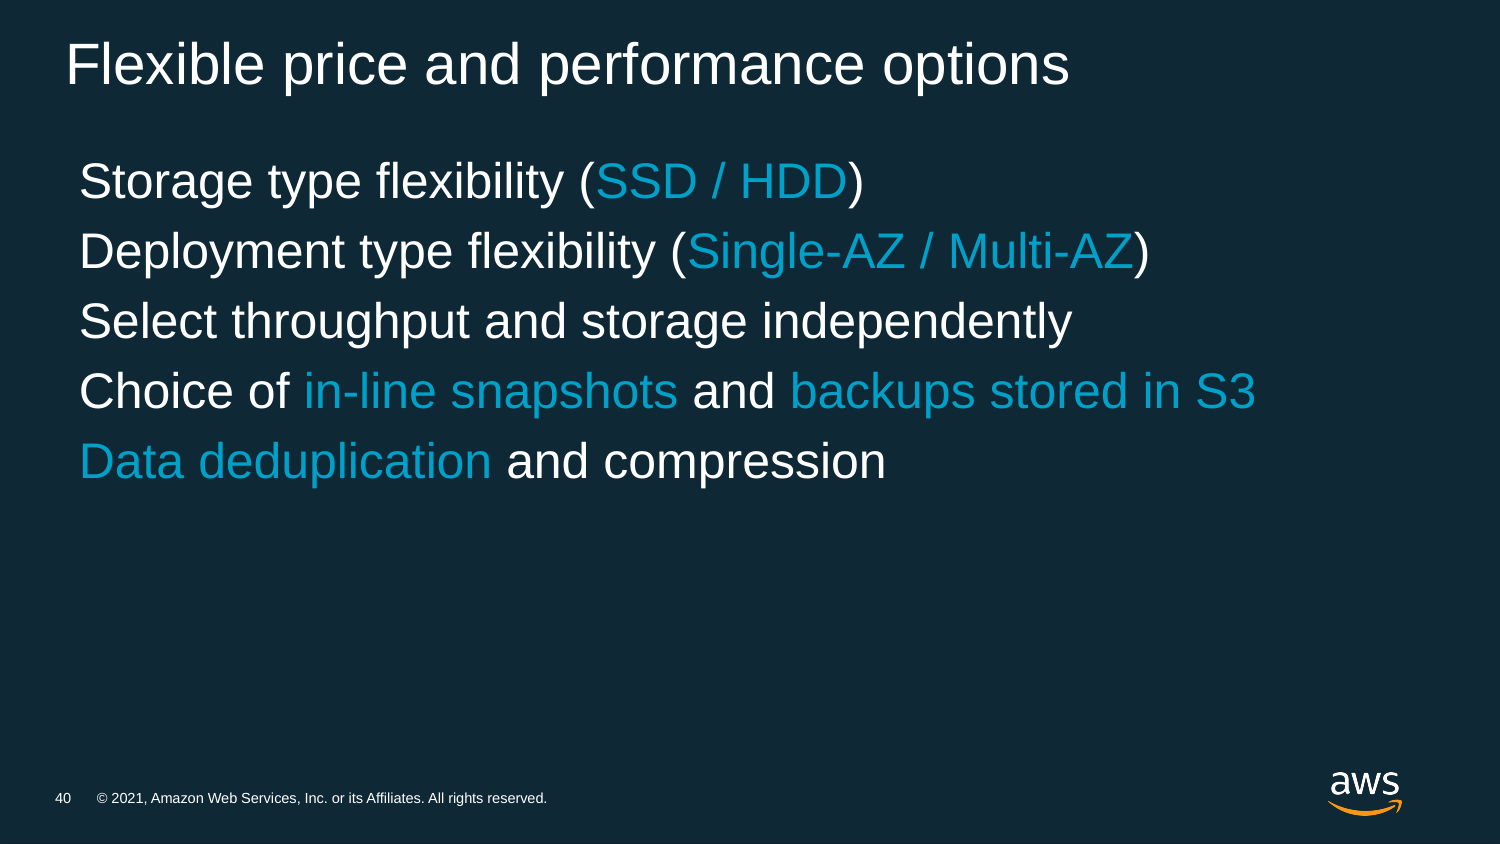

Flexible price and performance options
Storage type flexibility (SSD / HDD)
Deployment type flexibility (Single-AZ / Multi-AZ)
Select throughput and storage independently
Choice of in-line snapshots and backups stored in S3
Data deduplication and compression